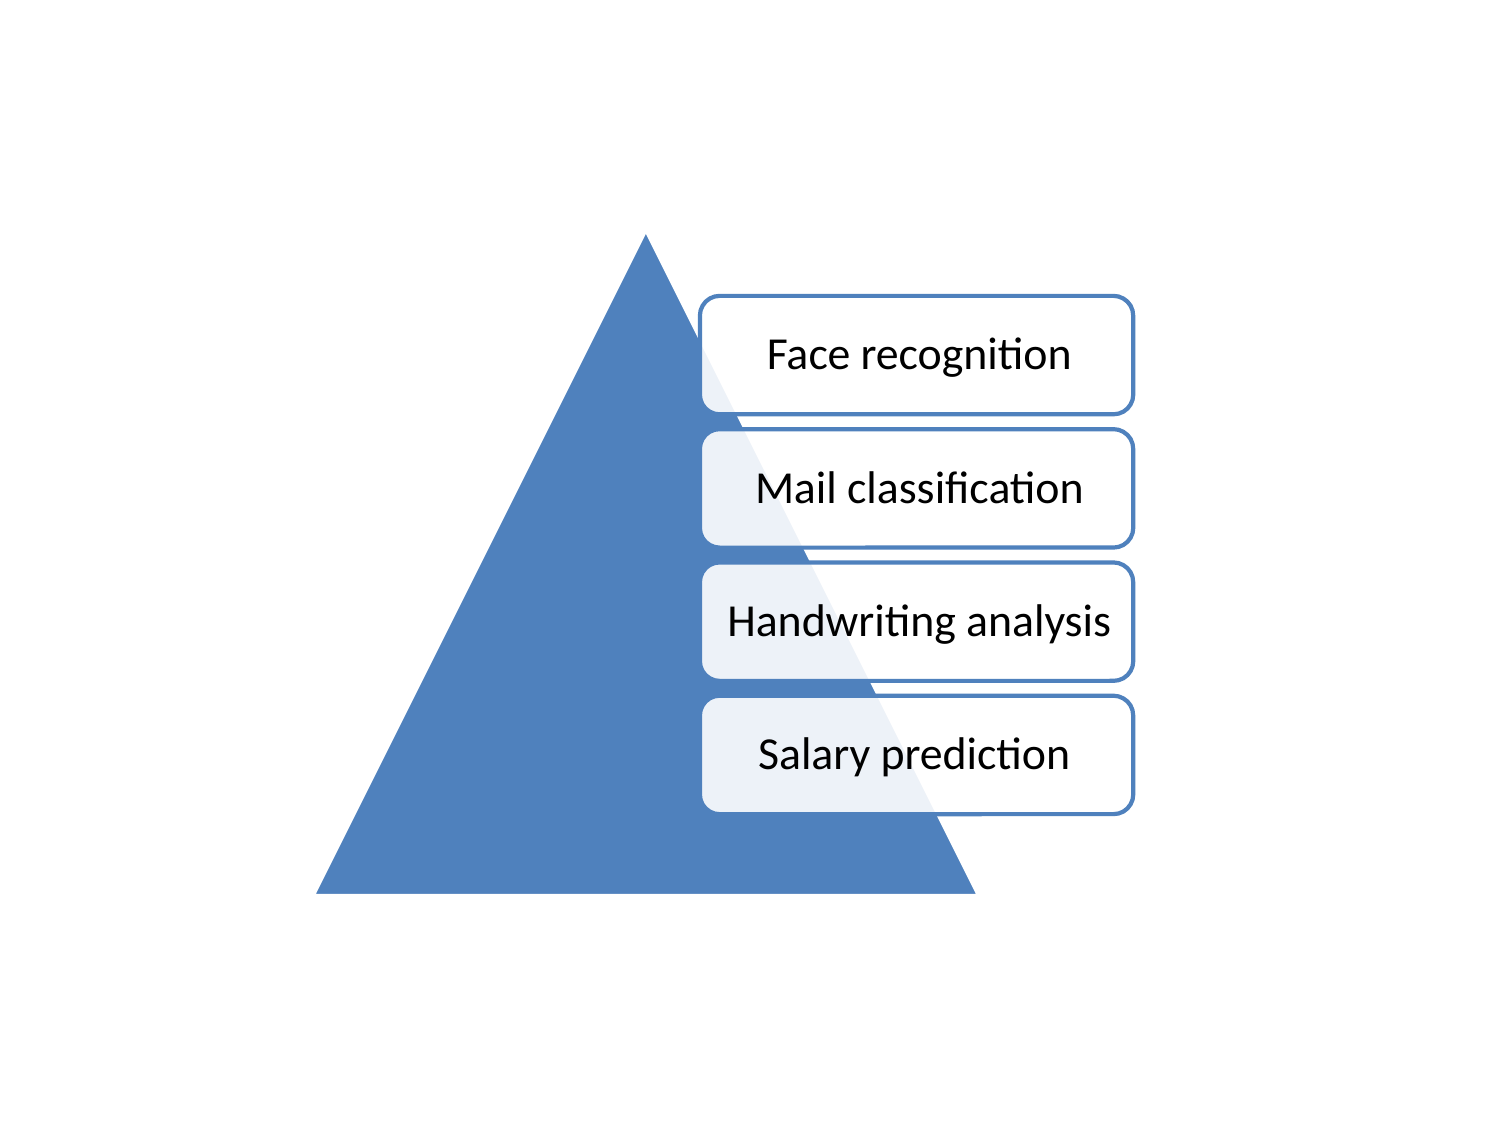

Face recognition
Mail classification
Handwriting analysis
Salary prediction